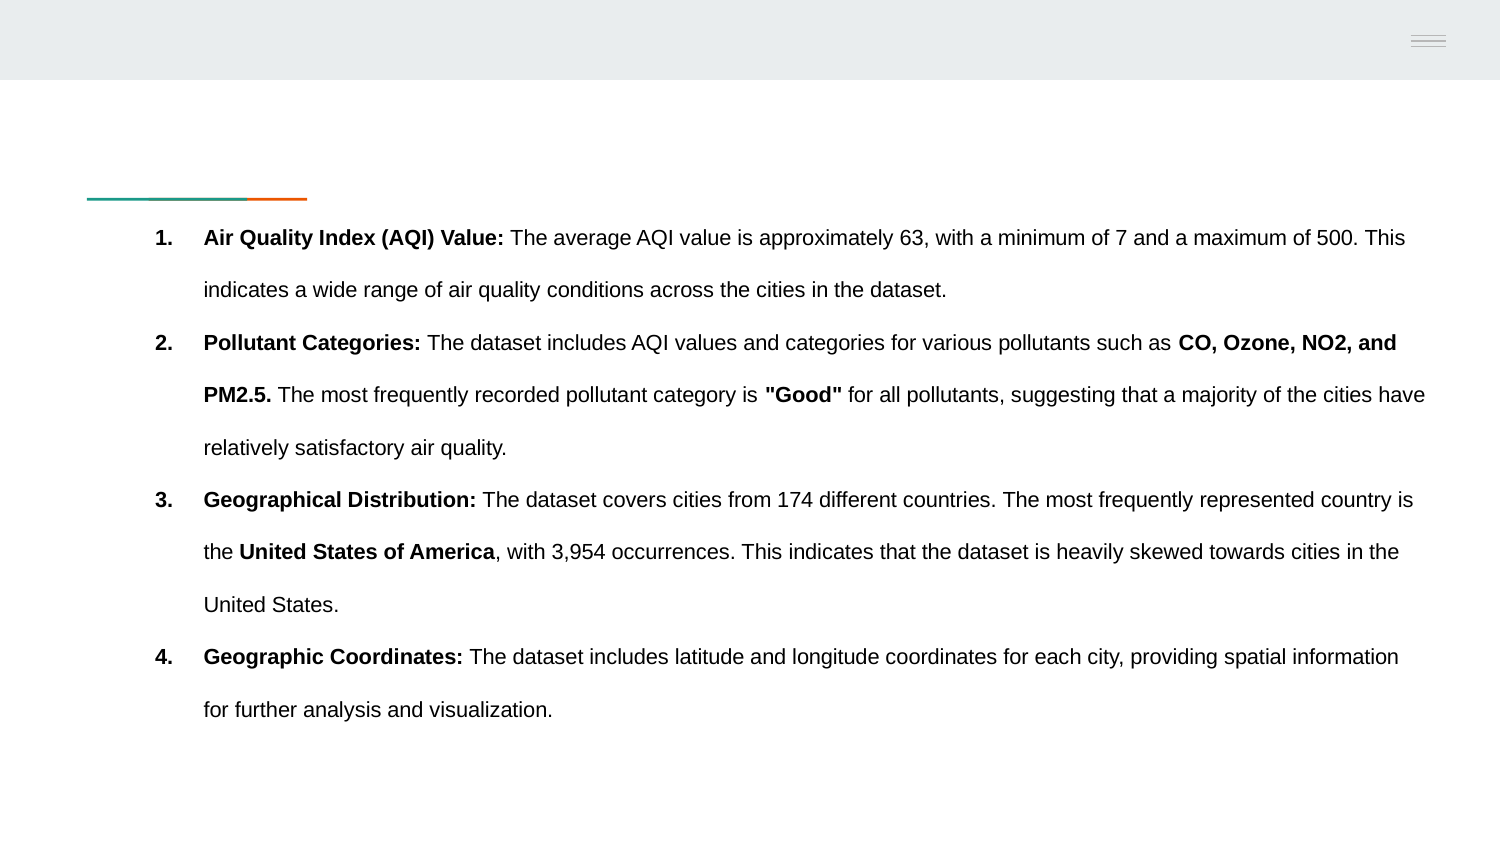

Air Quality Index (AQI) Value: The average AQI value is approximately 63, with a minimum of 7 and a maximum of 500. This indicates a wide range of air quality conditions across the cities in the dataset.
Pollutant Categories: The dataset includes AQI values and categories for various pollutants such as CO, Ozone, NO2, and PM2.5. The most frequently recorded pollutant category is "Good" for all pollutants, suggesting that a majority of the cities have relatively satisfactory air quality.
Geographical Distribution: The dataset covers cities from 174 different countries. The most frequently represented country is the United States of America, with 3,954 occurrences. This indicates that the dataset is heavily skewed towards cities in the United States.
Geographic Coordinates: The dataset includes latitude and longitude coordinates for each city, providing spatial information for further analysis and visualization.